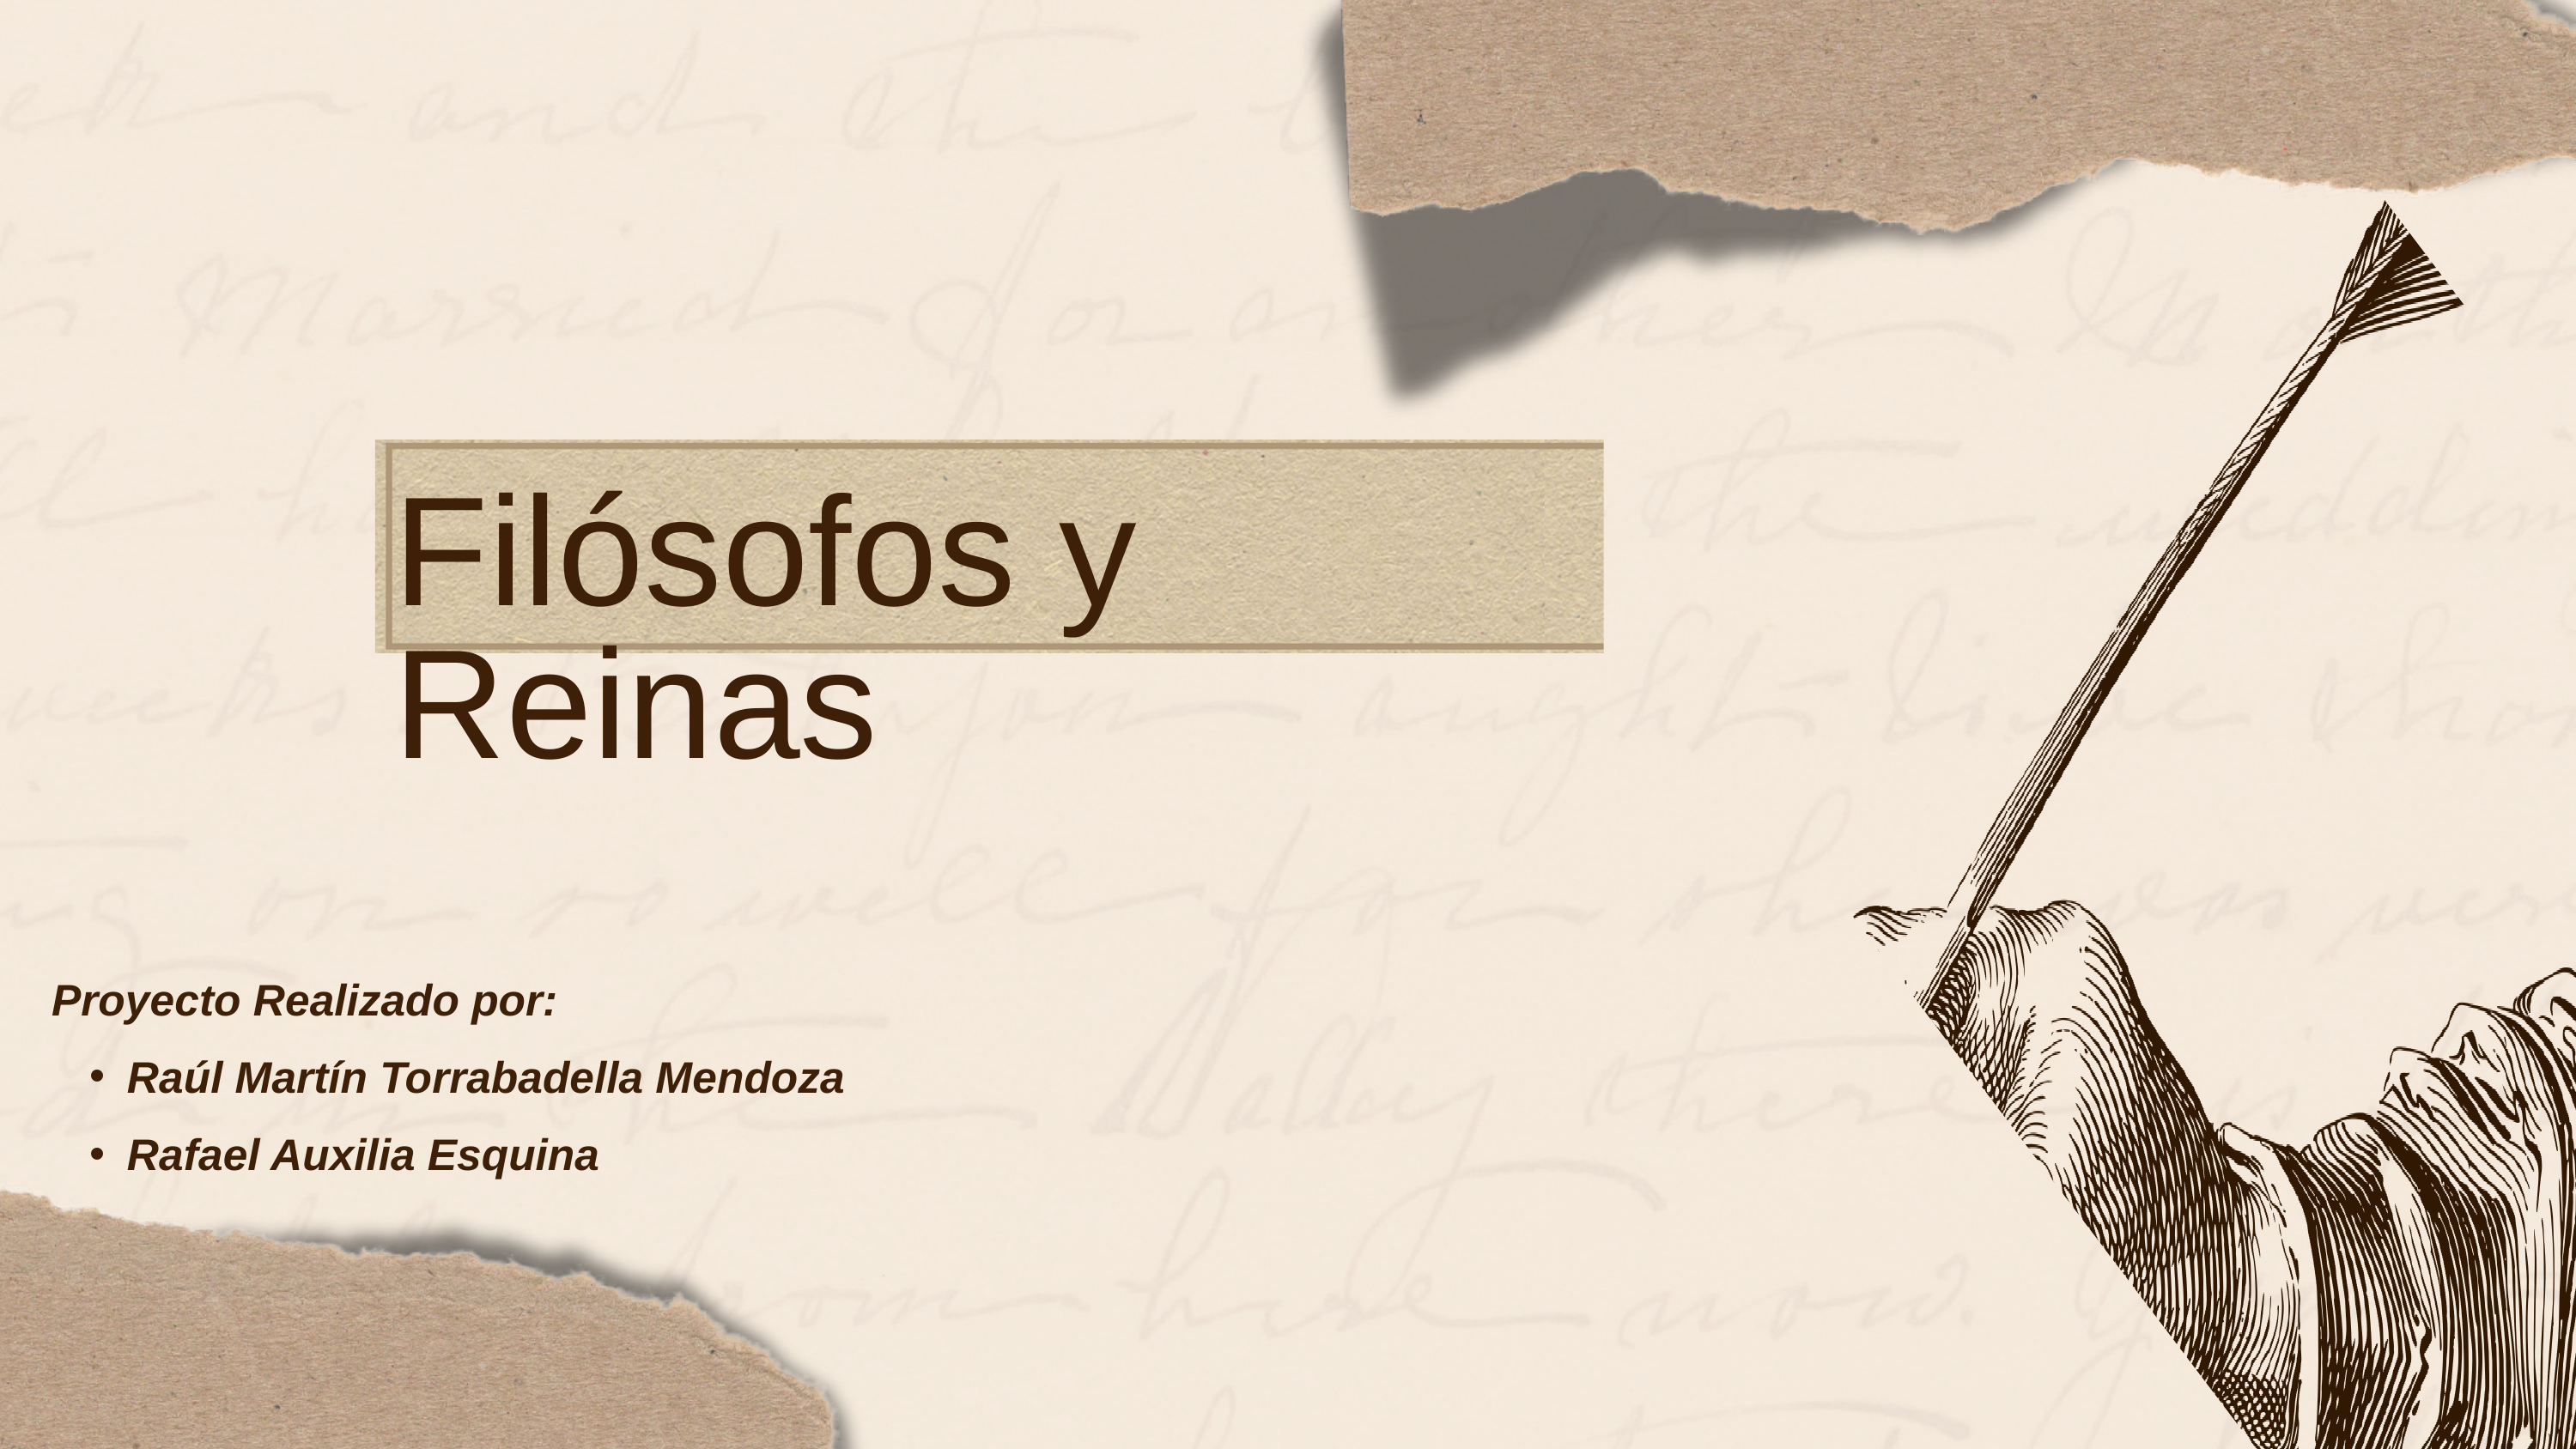

Filósofos y Reinas
Proyecto Realizado por:
Raúl Martín Torrabadella Mendoza
Rafael Auxilia Esquina